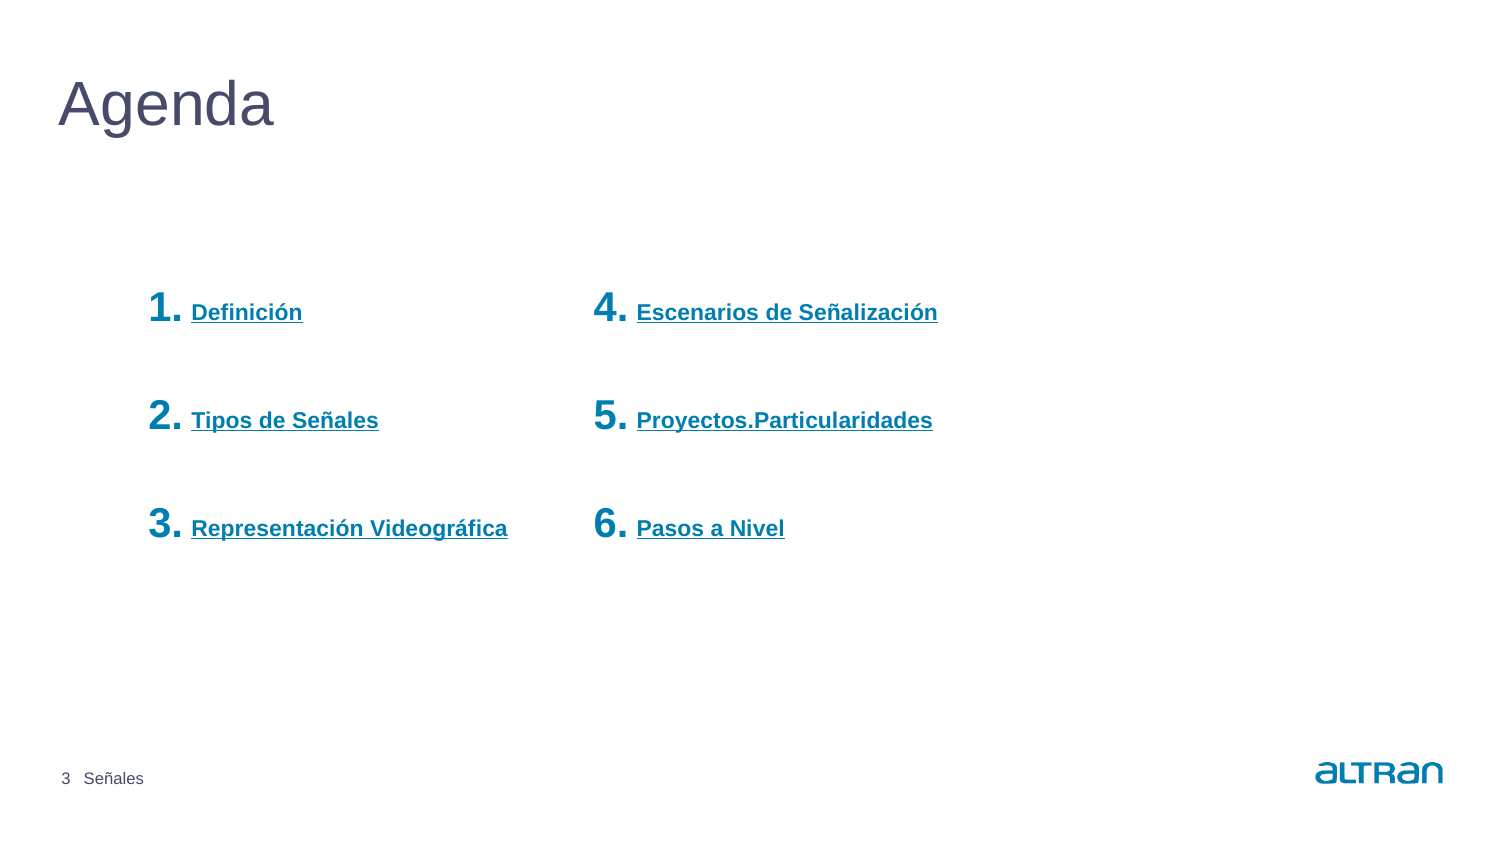

# Agenda
1.
4.
Definición
Escenarios de Señalización
2.
5.
Tipos de Señales
Proyectos.Particularidades
3.
6.
Representación Videográfica
Pasos a Nivel

3
Señales
Date